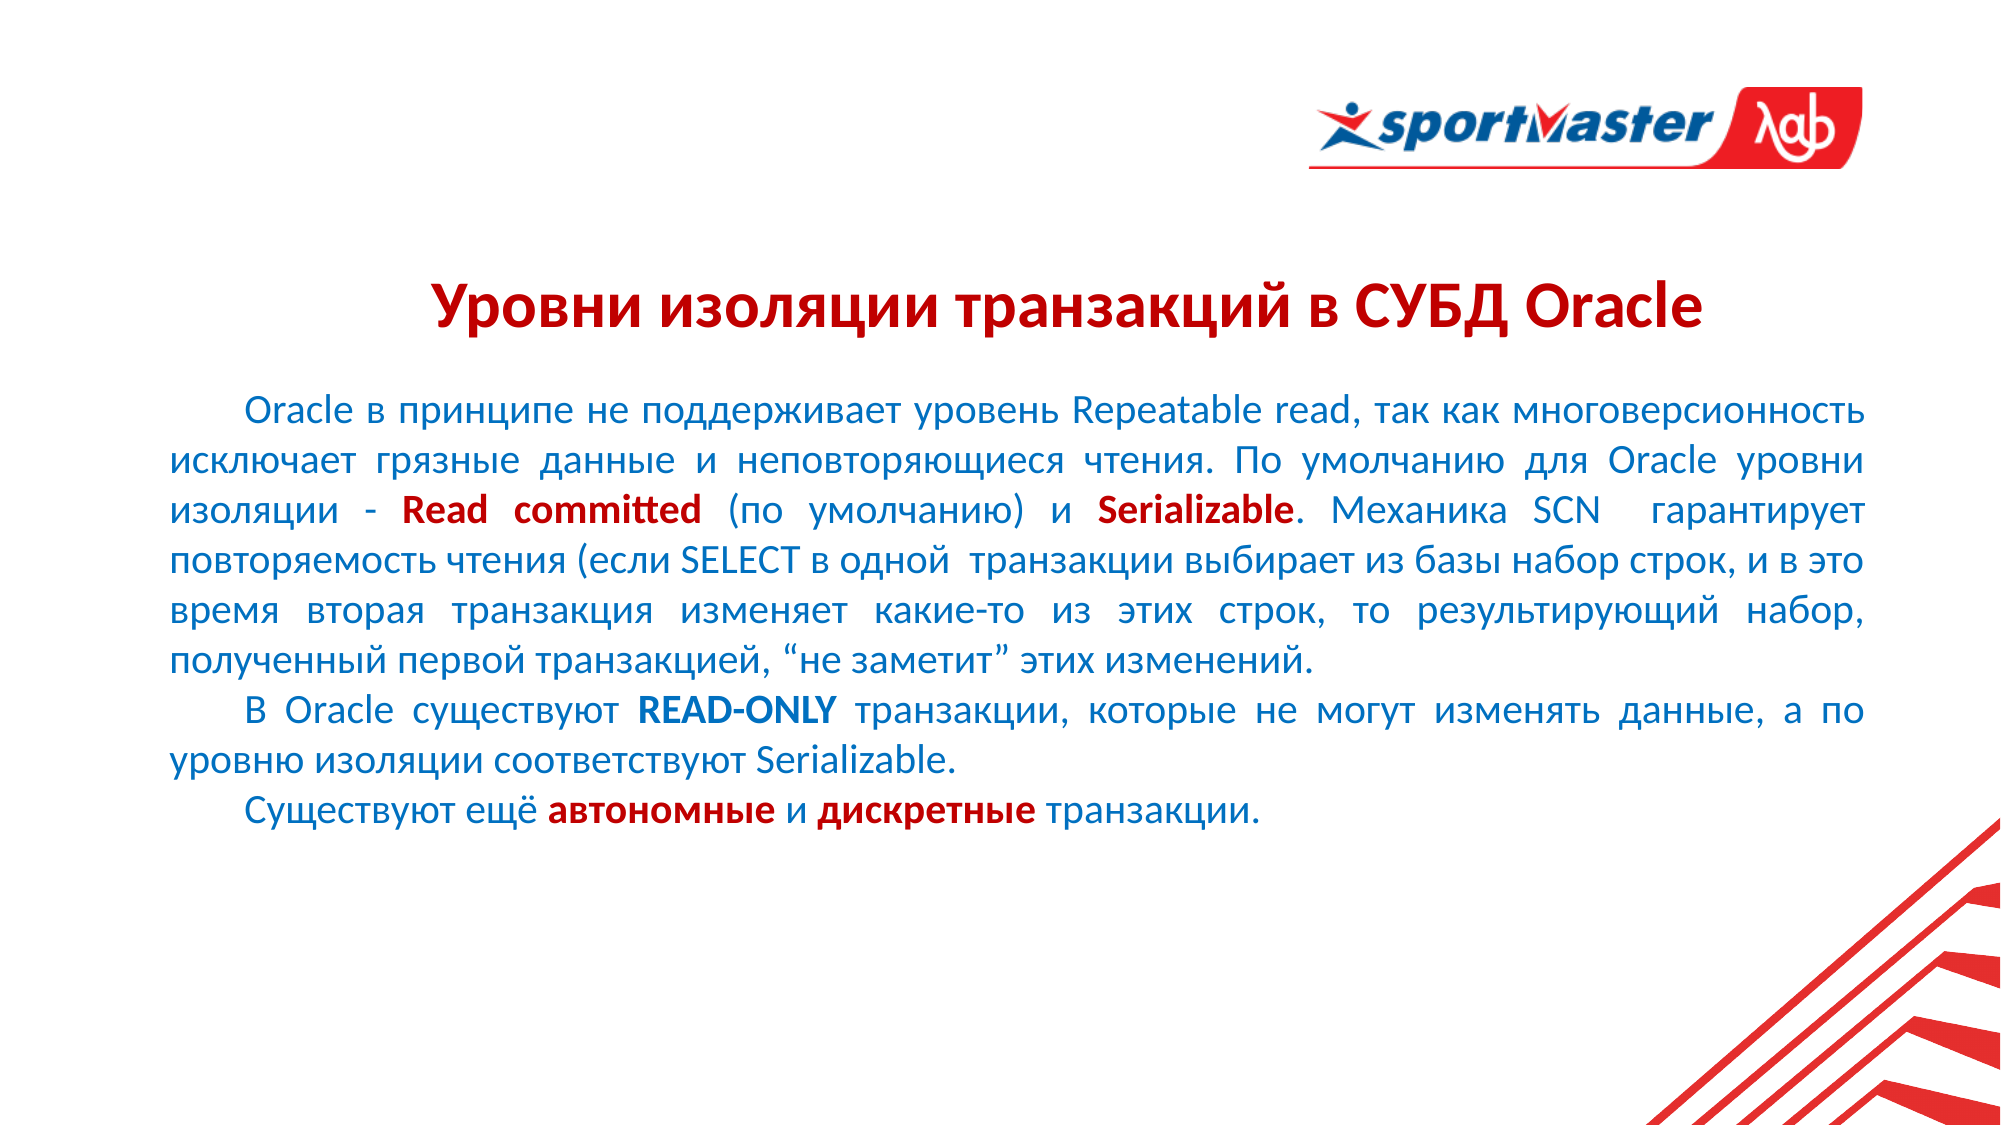

Уровни изоляции транзакций в СУБД Oracle

Oracle в принципе не поддерживает уровень Repeatable read, так как многоверсионность исключает грязные данные и неповторяющиеся чтения. По умолчанию для Oracle уровни изоляции - Read committed (по умолчанию) и Serializable. Механика SCN  гарантирует повторяемость чтения (если SELECT в одной  транзакции выбирает из базы набор строк, и в это время вторая транзакция изменяет какие-то из этих строк, то результирующий набор, полученный первой транзакцией, “не заметит” этих изменений.
В Oracle существуют READ-ONLY транзакции, которые не могут изменять данные, а по уровню изоляции соответствуют Serializable.
Существуют ещё автономные и дискретные транзакции.